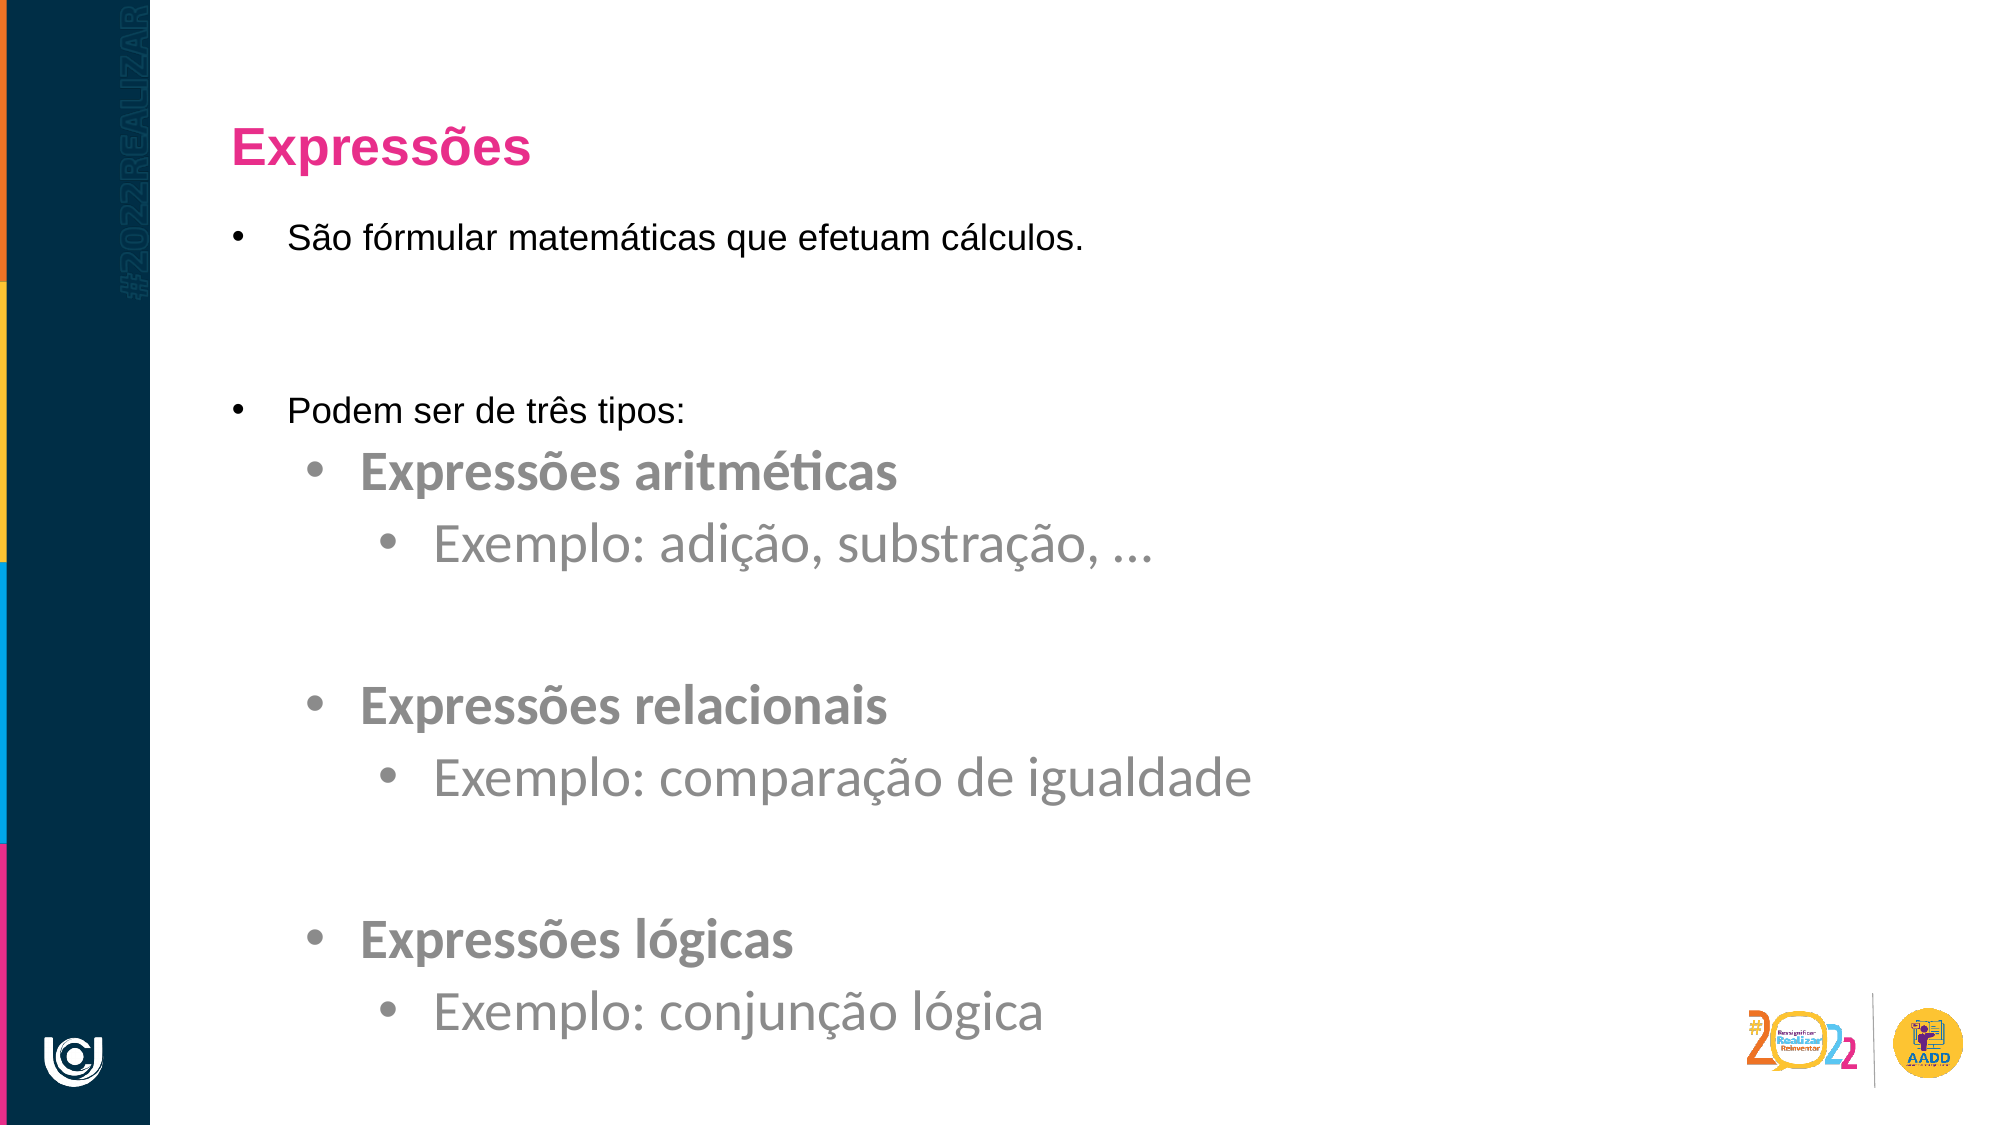

Expressões
São fórmular matemáticas que efetuam cálculos.

Podem ser de três tipos:
Expressões aritméticas
Exemplo: adição, substração, …

Expressões relacionais
Exemplo: comparação de igualdade

Expressões lógicas
Exemplo: conjunção lógica